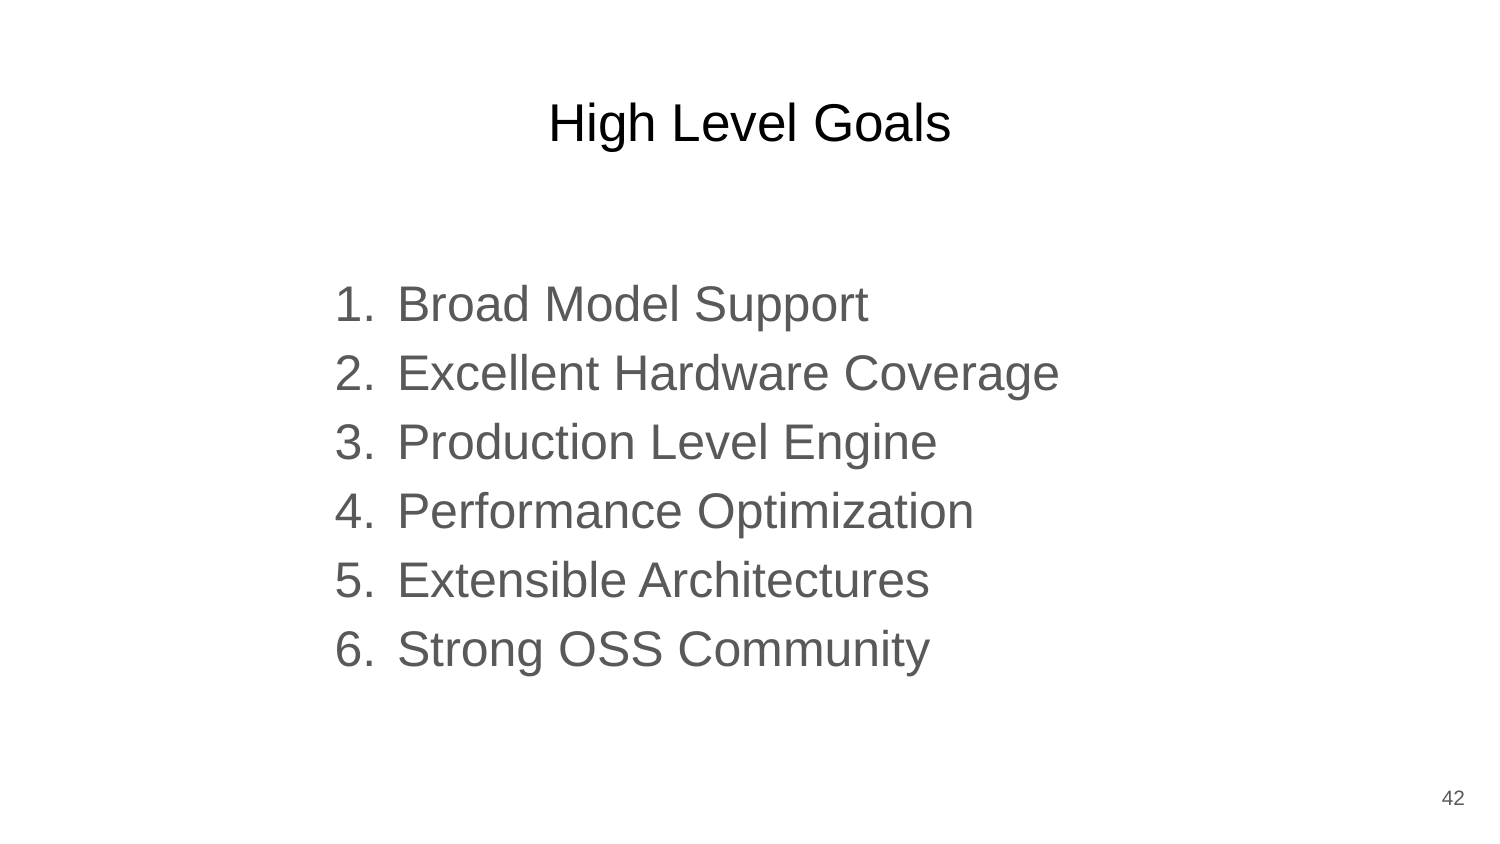

# High Level Goals
Broad Model Support
Excellent Hardware Coverage
Production Level Engine
Performance Optimization
Extensible Architectures
Strong OSS Community
42